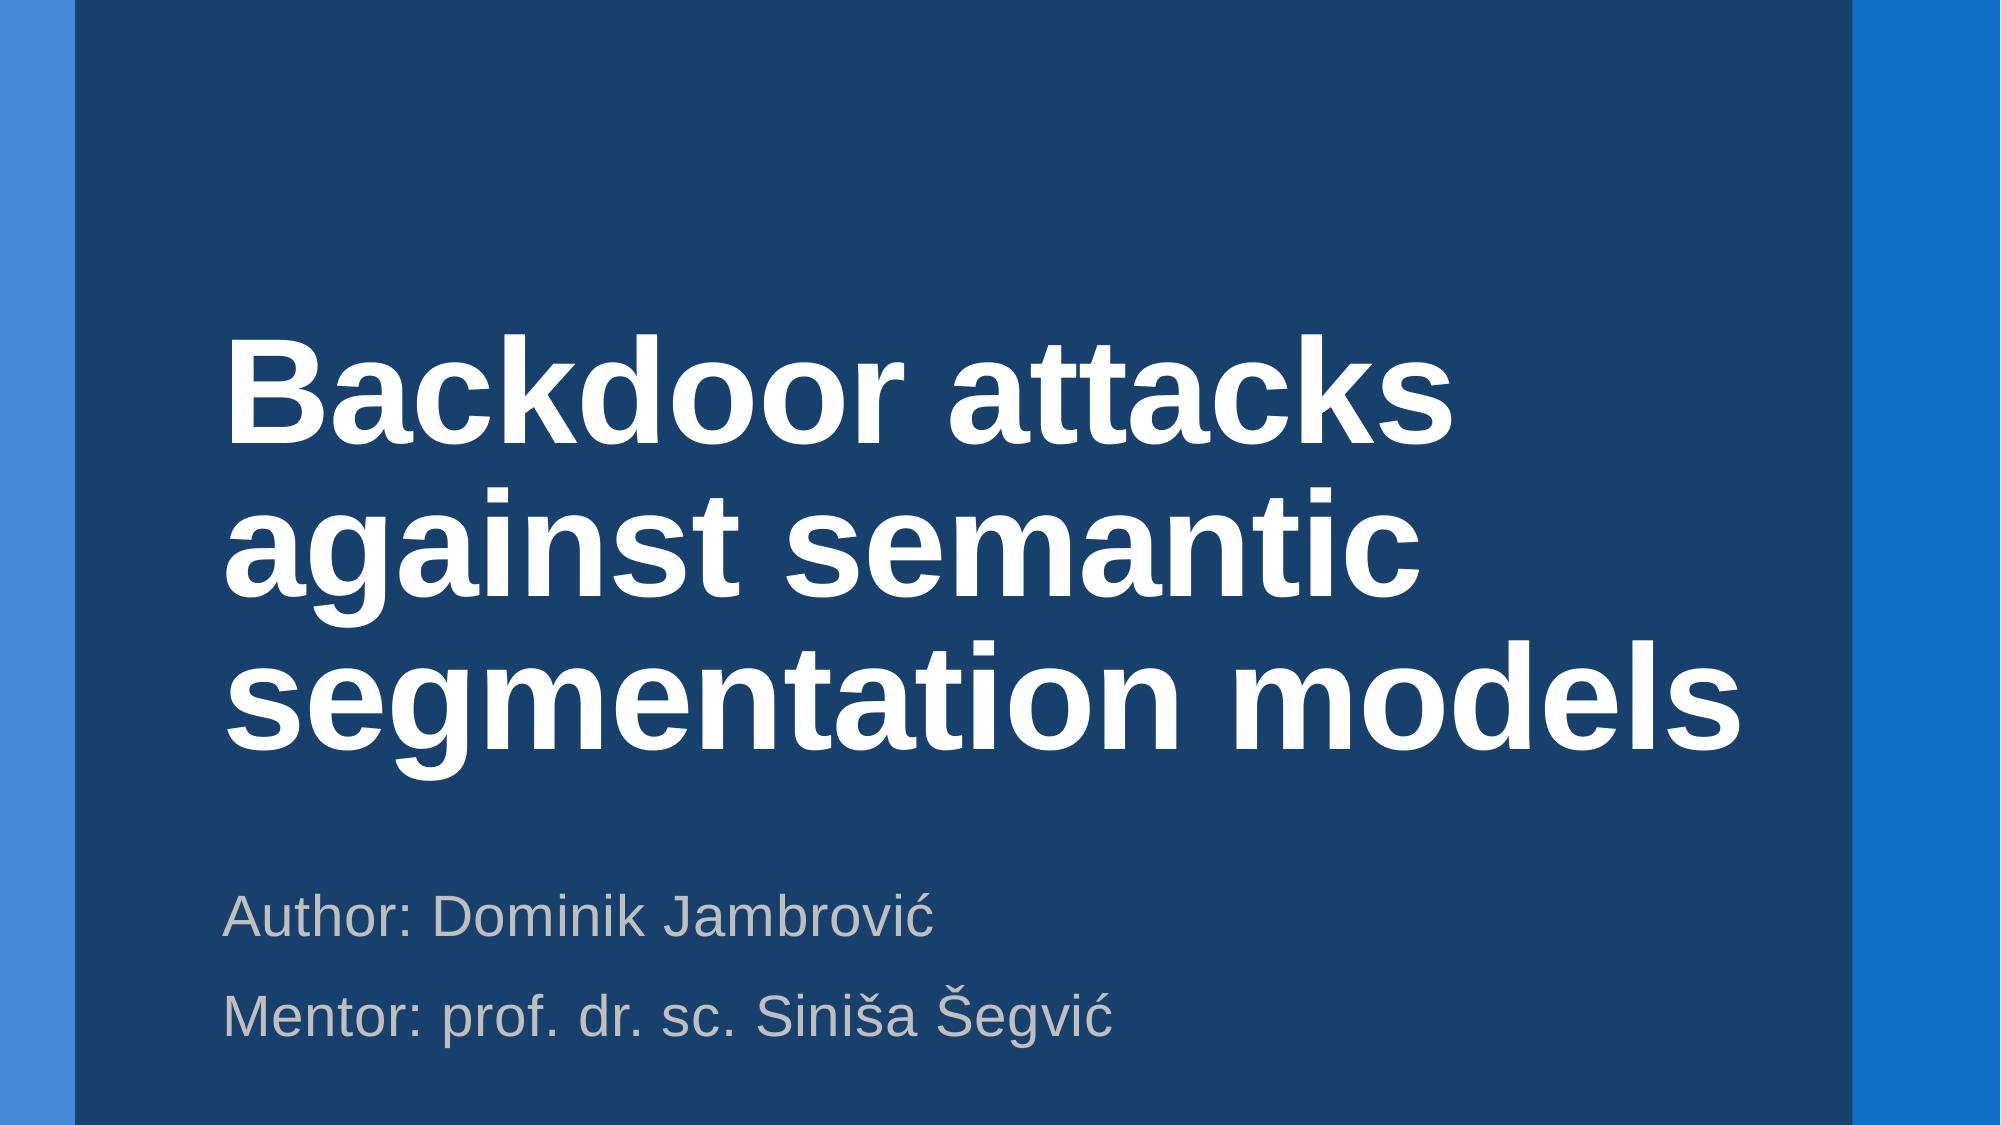

# Backdoor attacks against semantic segmentation models

Author: Dominik Jambrović
Mentor: prof. dr. sc. Siniša Šegvić